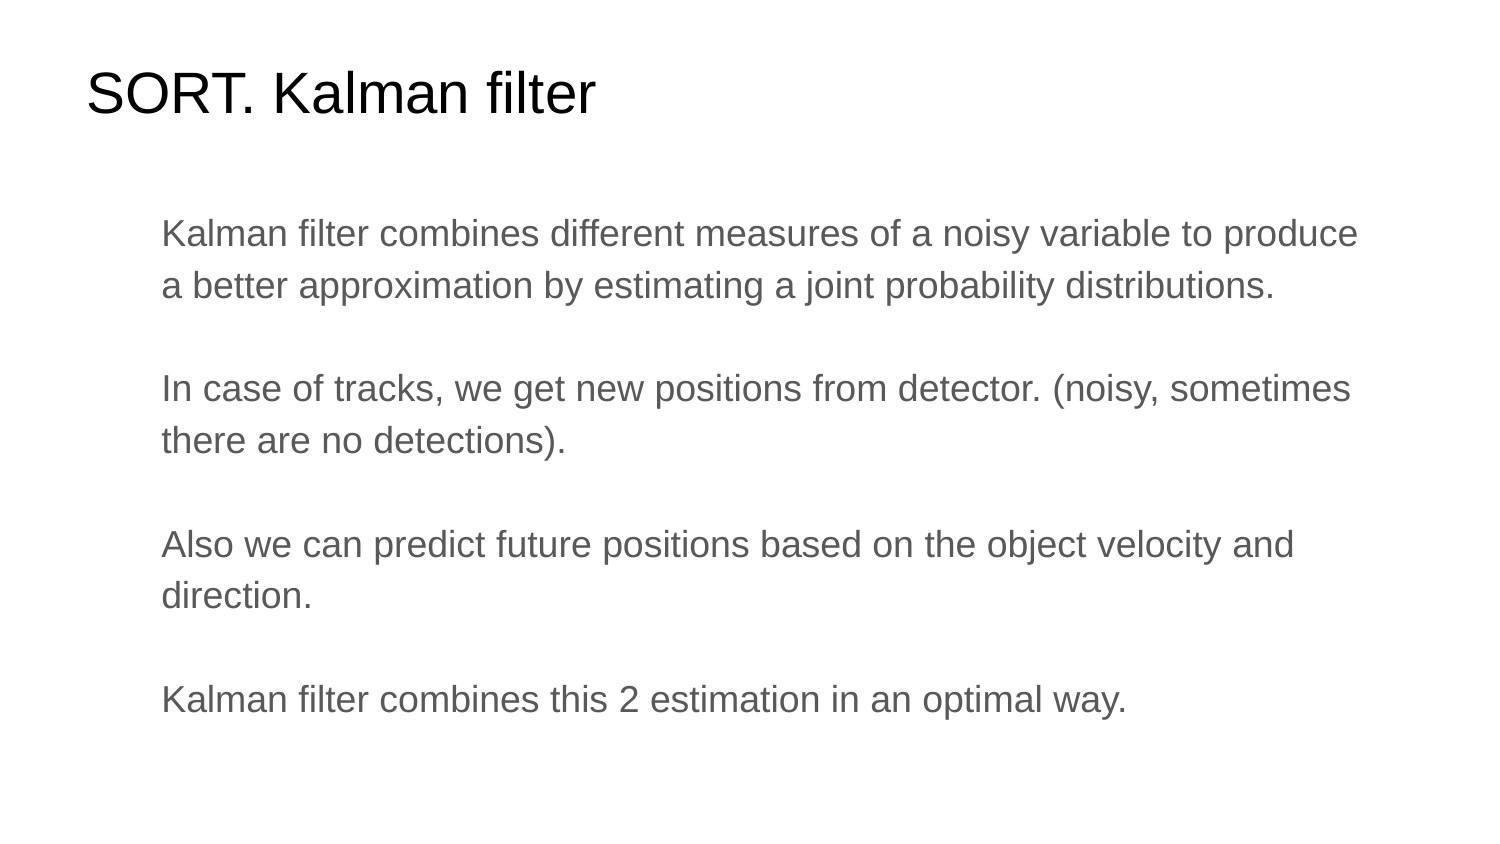

# SORT. Kalman filter

Kalman filter combines different measures of a noisy variable to produce a better approximation by estimating a joint probability distributions.

In case of tracks, we get new positions from detector. (noisy, sometimes there are no detections).

Also we can predict future positions based on the object velocity and direction.

Kalman filter combines this 2 estimation in an optimal way.